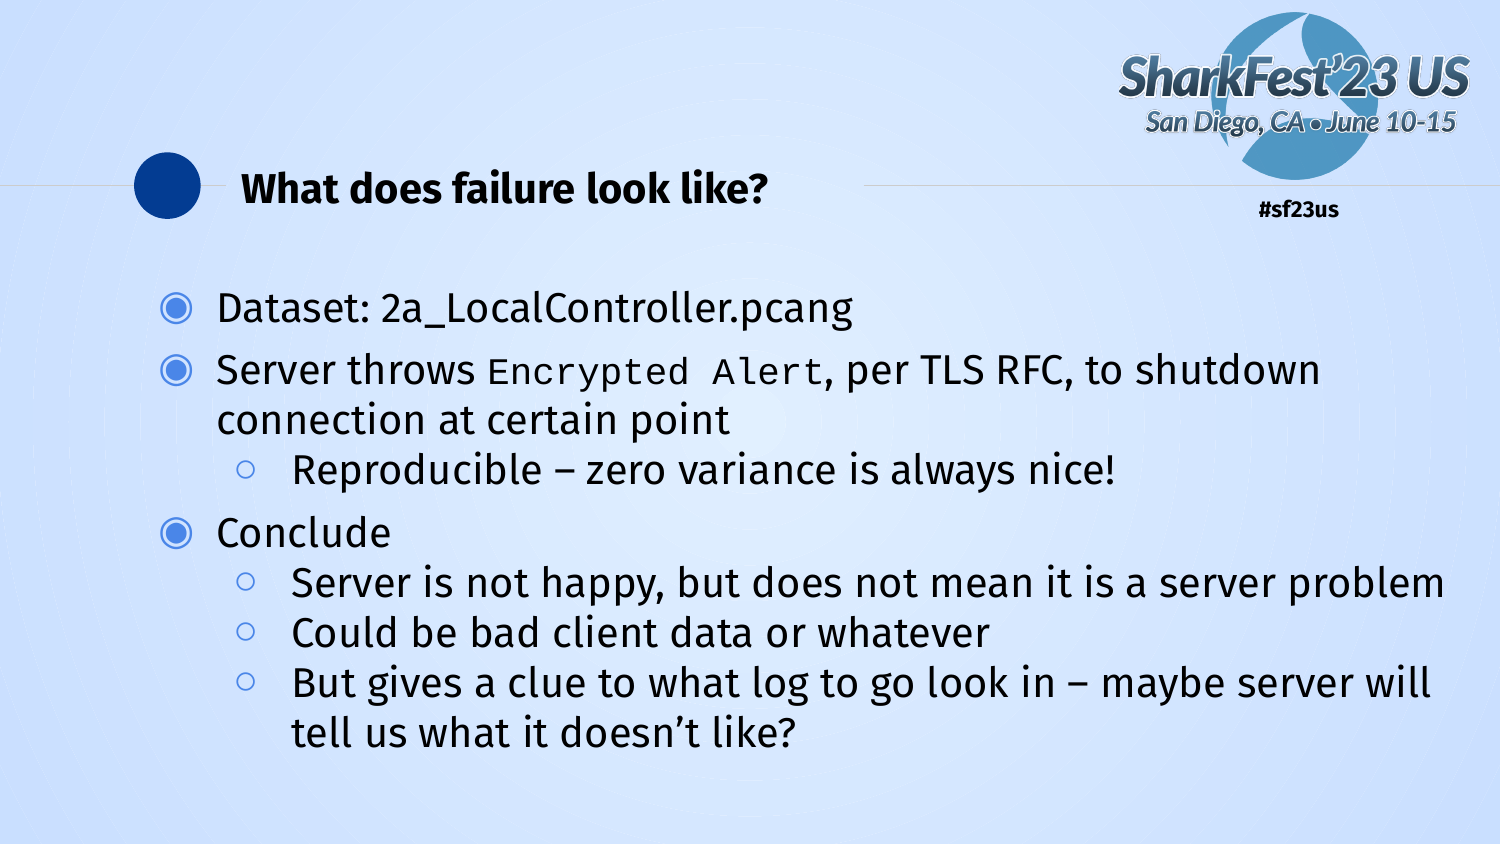

# What does failure look like?
Dataset: 2a_LocalController.pcang
Server throws Encrypted Alert, per TLS RFC, to shutdown connection at certain point
Reproducible – zero variance is always nice!
Conclude
Server is not happy, but does not mean it is a server problem
Could be bad client data or whatever
But gives a clue to what log to go look in – maybe server will tell us what it doesn’t like?